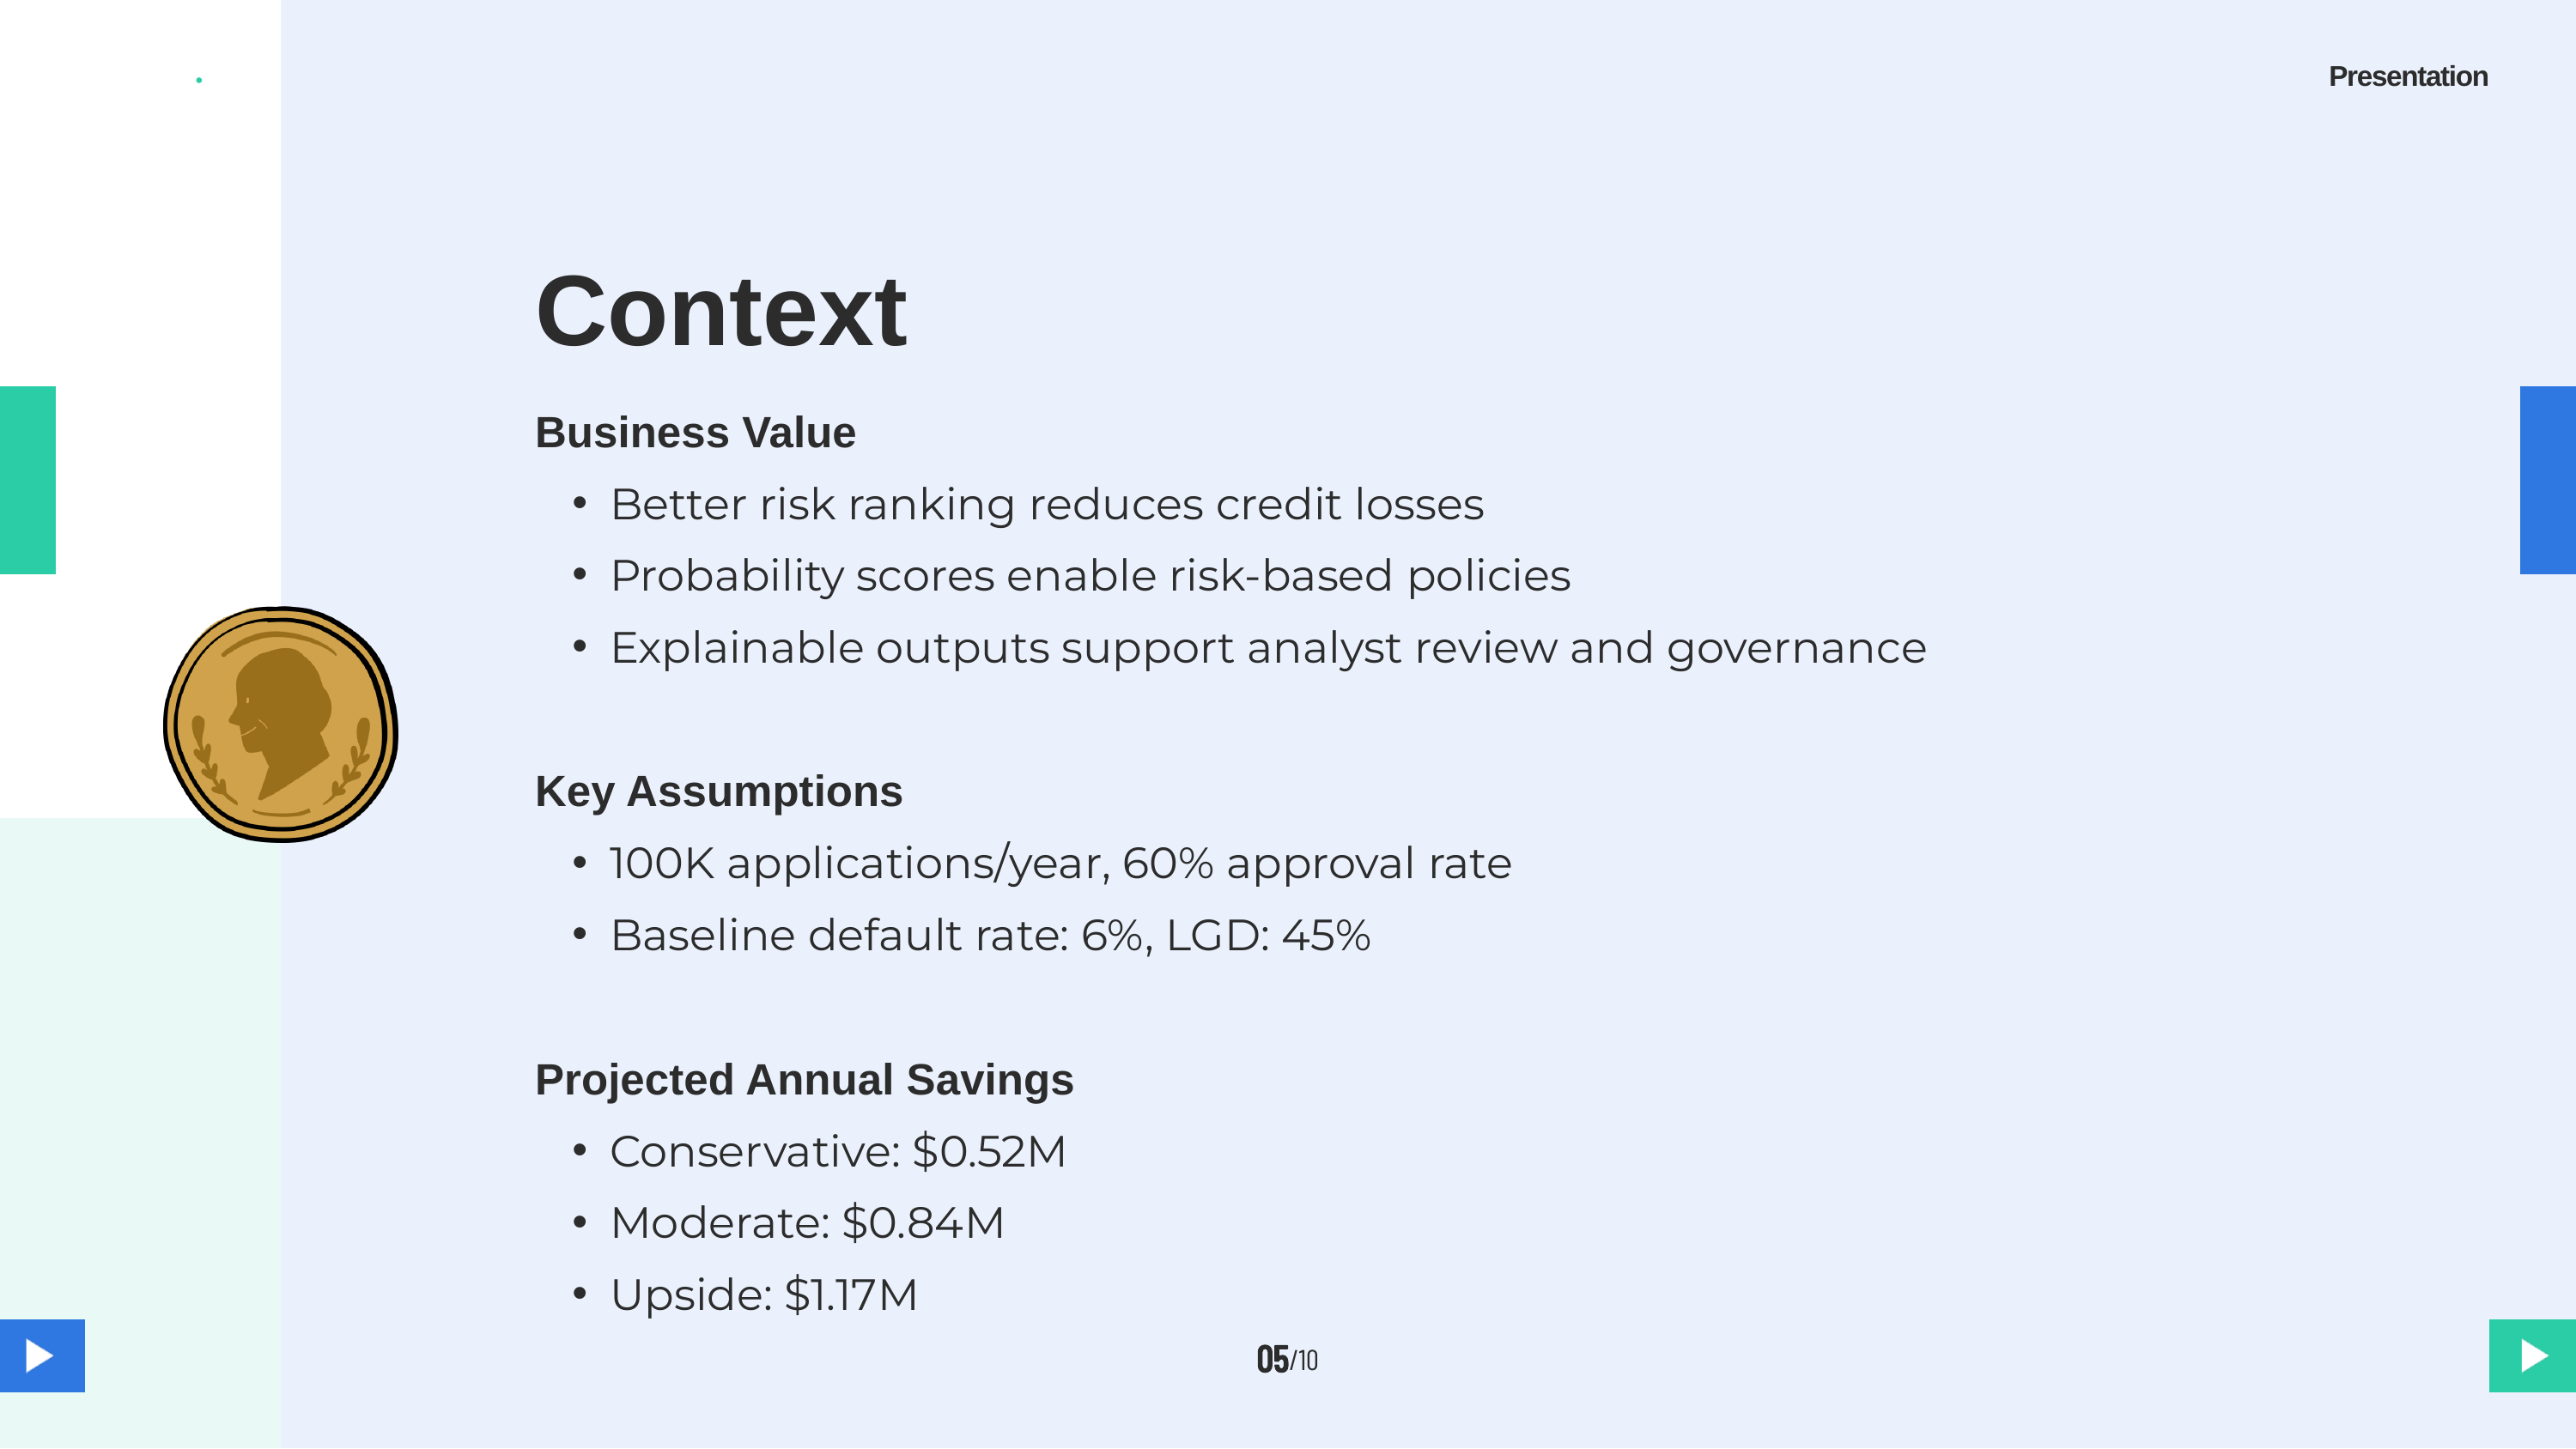

Presentation

Context
Business Value
Better risk ranking reduces credit losses
Probability scores enable risk-based policies
Explainable outputs support analyst review and governance

Key Assumptions
100K applications/year, 60% approval rate
Baseline default rate: 6%, LGD: 45%

Projected Annual Savings
Conservative: $0.52M
Moderate: $0.84M
Upside: $1.17M

05
/
10